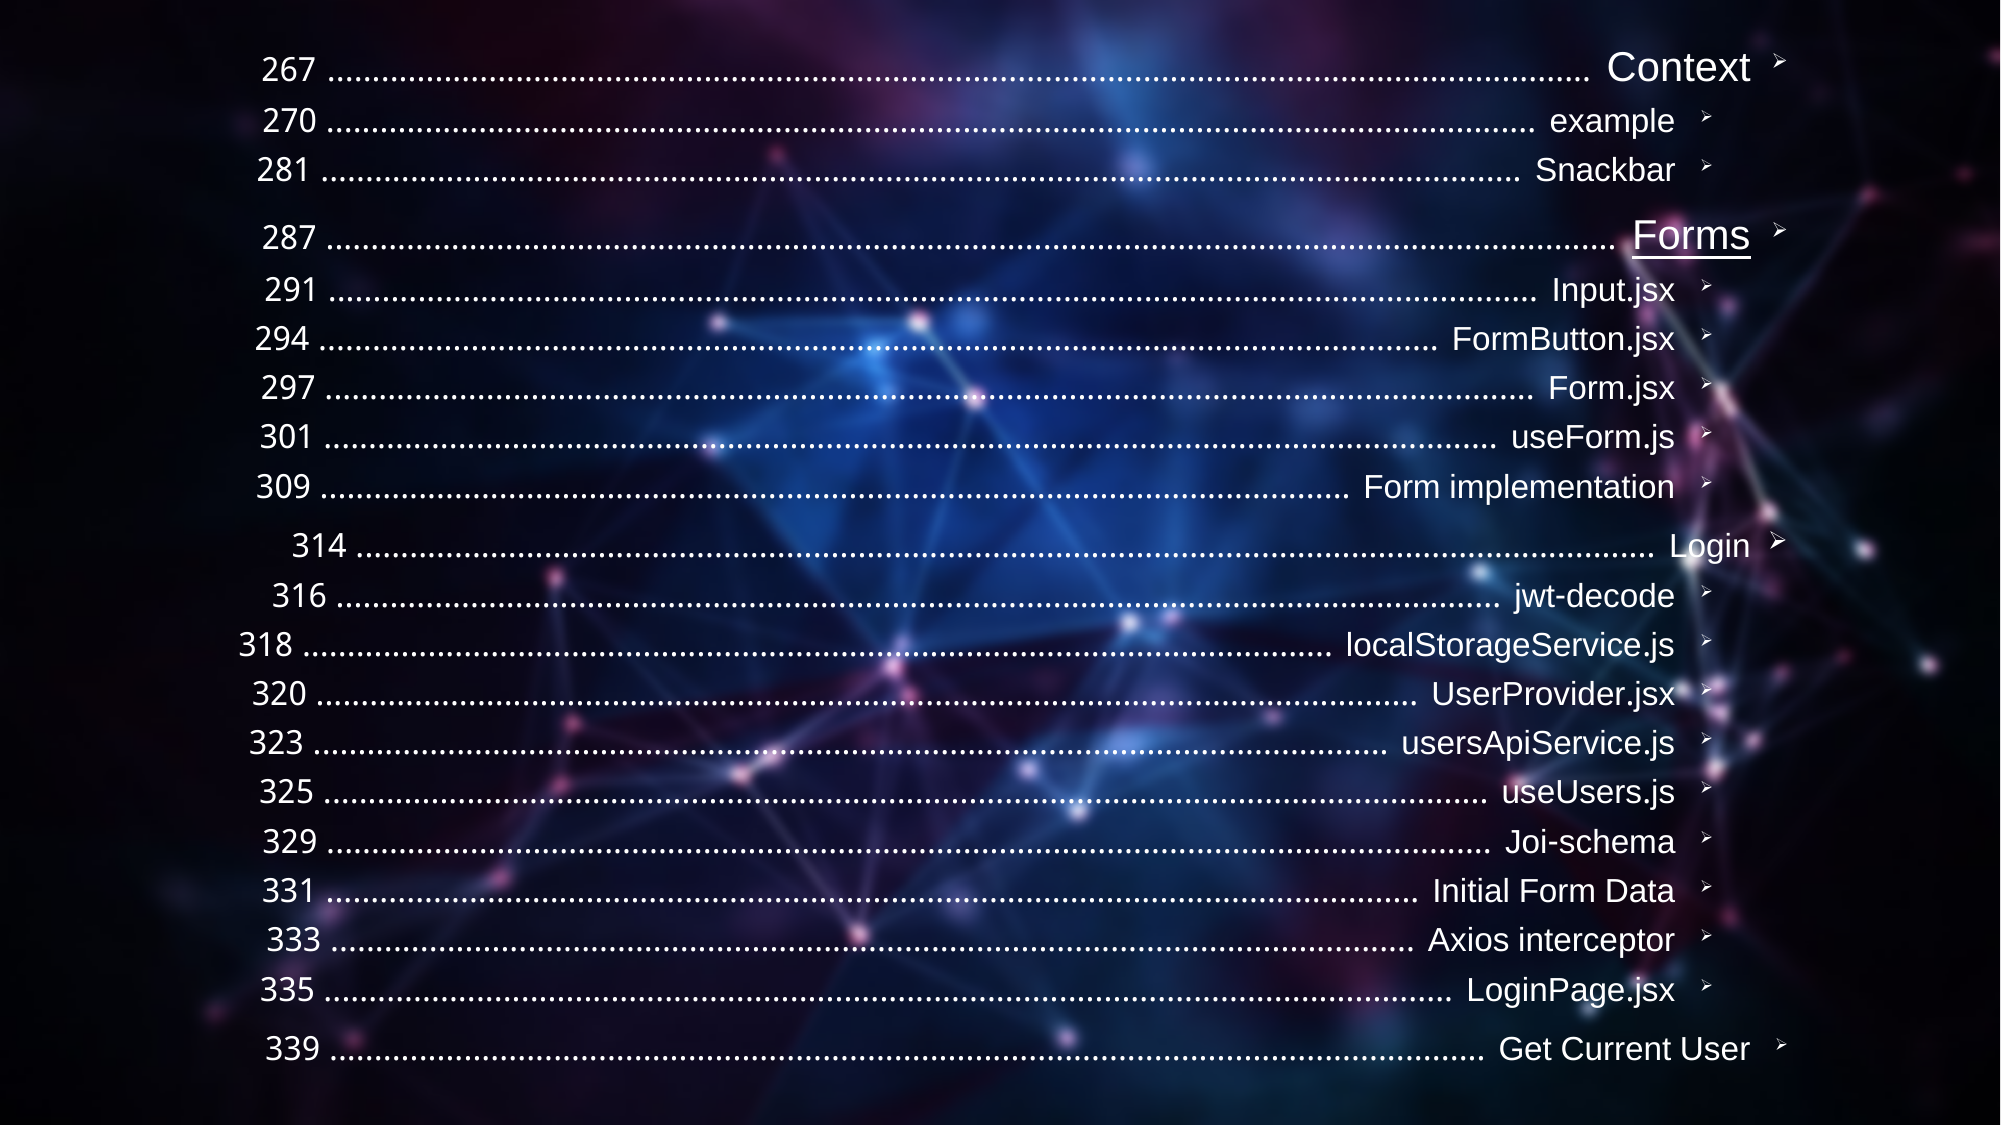

Context ............................................................................................................................................. 267
example ....................................................................................................................................... 270
Snackbar ...................................................................................................................................... 281
Forms ................................................................................................................................................ 287
Input.jsx ....................................................................................................................................... 291
FormButton.jsx ............................................................................................................................. 294
Form.jsx ....................................................................................................................................... 297
useForm.js ................................................................................................................................... 301
Form implementation ................................................................................................................... 309
Login ................................................................................................................................................. 314
jwt-decode .................................................................................................................................. 316
localStorageService.js ................................................................................................................... 318
UserProvider.jsx ........................................................................................................................... 320
usersApiService.js ........................................................................................................................ 323
useUsers.js .................................................................................................................................. 325
Joi-schema .................................................................................................................................. 329
Initial Form Data .......................................................................................................................... 331
Axios interceptor ......................................................................................................................... 333
LoginPage.jsx .............................................................................................................................. 335
Get Current User ................................................................................................................................. 339